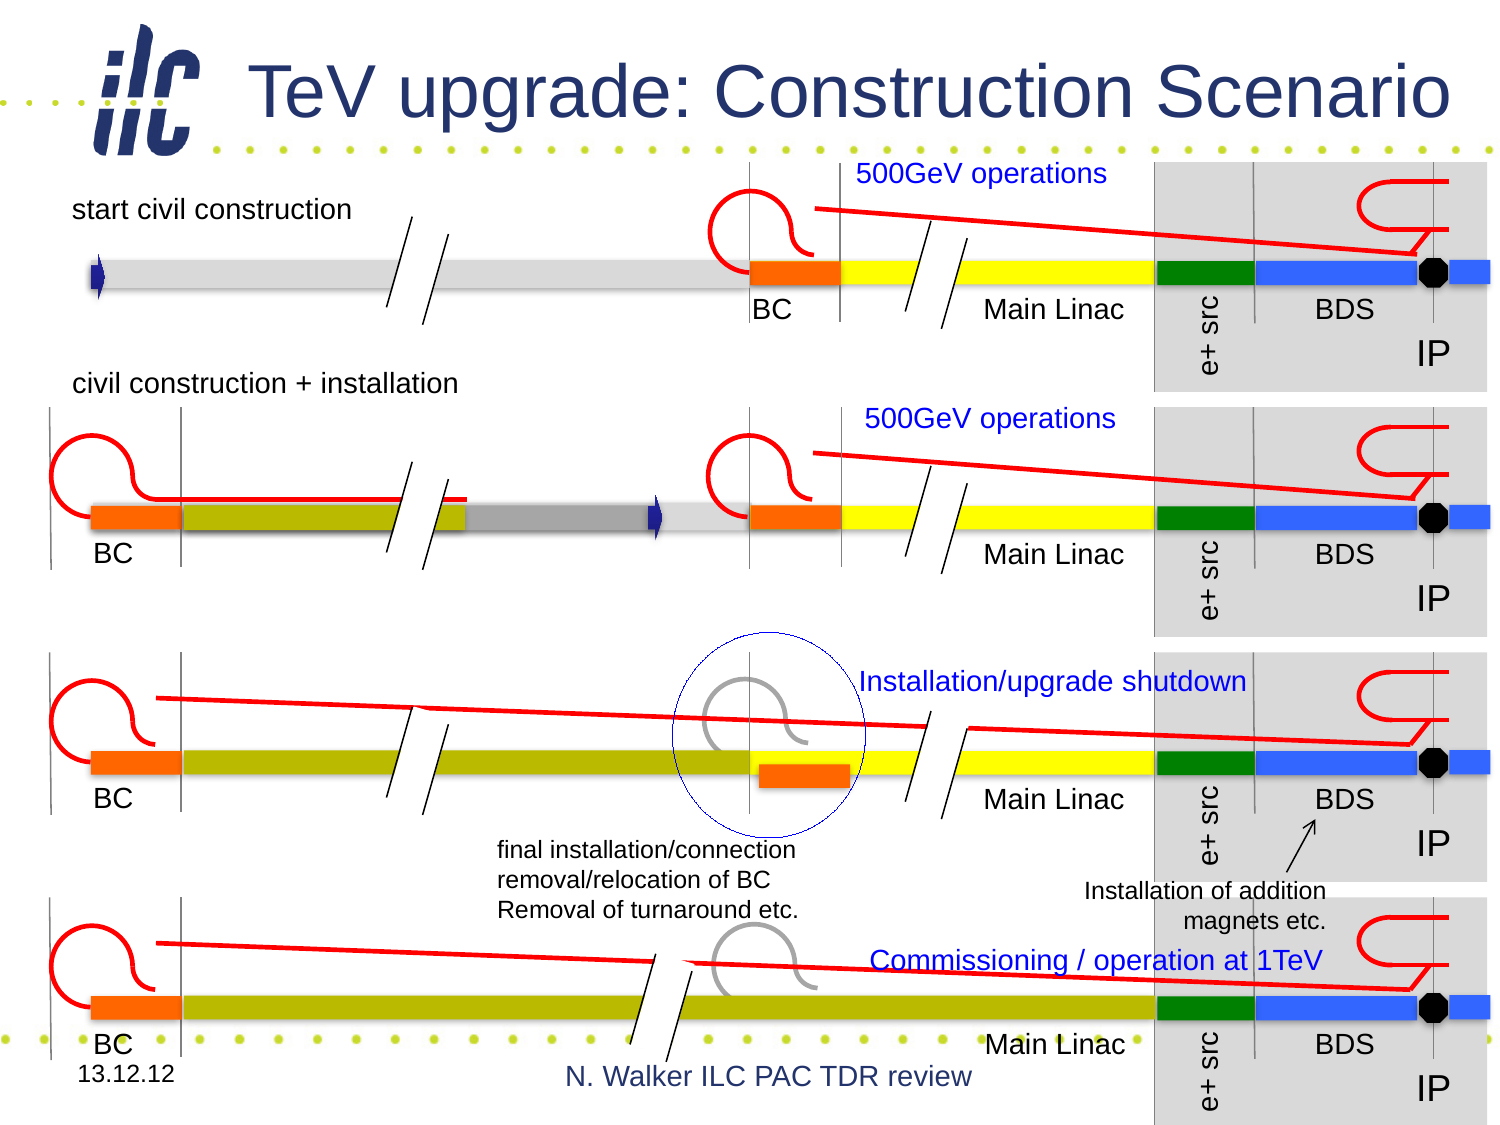

# TeV upgrade: Construction Scenario
500GeV operations

start civil construction

Main Linac
BDS
BC
e+ src
IP
civil construction + installation
500GeV operations

BC
Main Linac
BDS
e+ src
IP

Installation/upgrade shutdown

BC
Main Linac
BDS
e+ src
IP

final installation/connection
removal/relocation of BC
Removal of turnaround etc.
Installation of addition magnets etc.

Commissioning / operation at 1TeV

BC
Main Linac
BDS
e+ src
13.12.12
N. Walker ILC PAC TDR review
39
IP